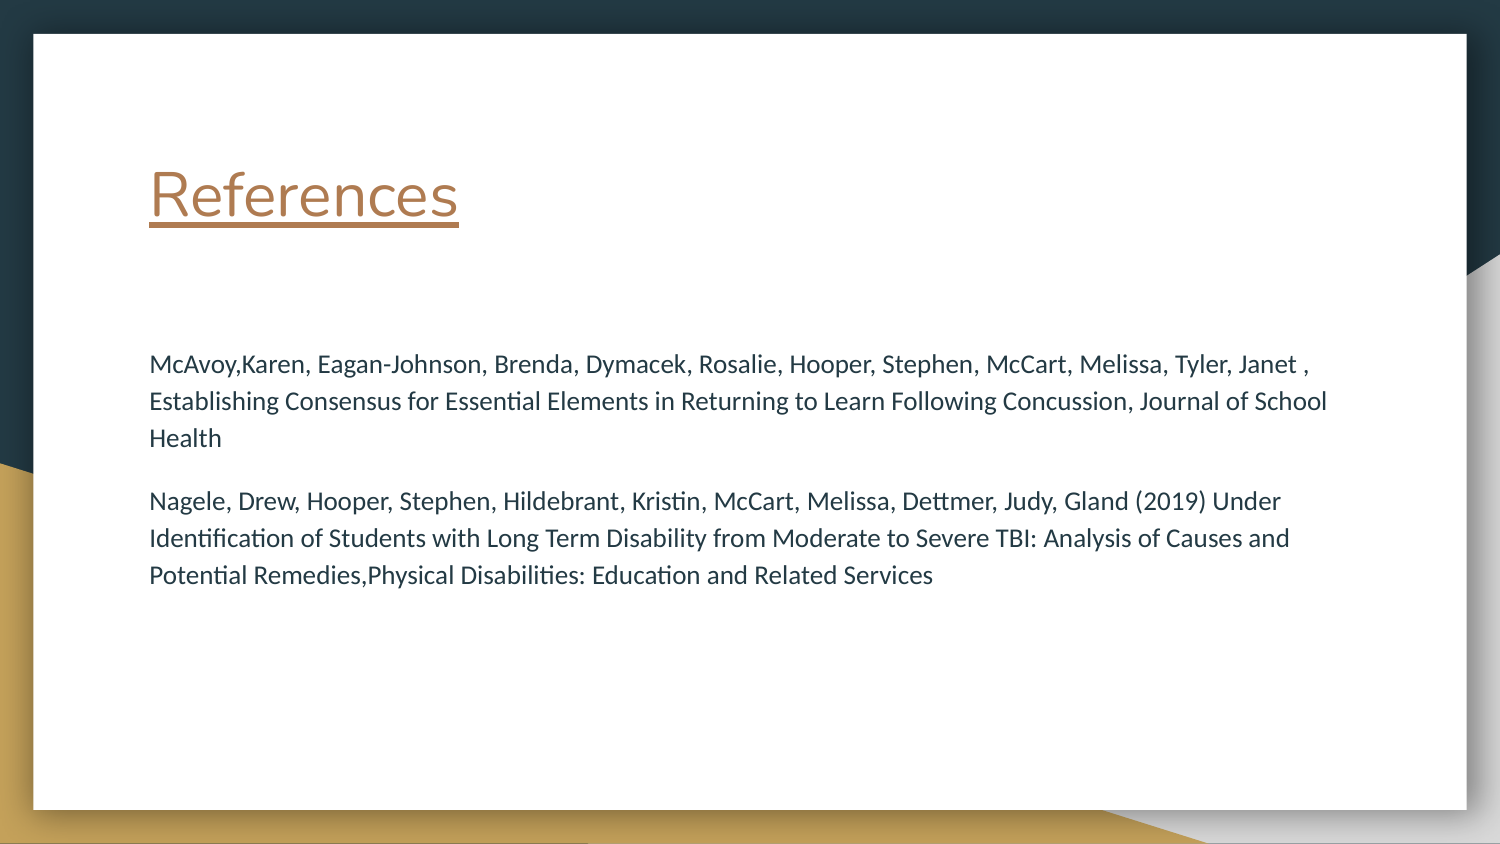

# References
McAvoy,Karen, Eagan-Johnson, Brenda, Dymacek, Rosalie, Hooper, Stephen, McCart, Melissa, Tyler, Janet , Establishing Consensus for Essential Elements in Returning to Learn Following Concussion, Journal of School Health
Nagele, Drew, Hooper, Stephen, Hildebrant, Kristin, McCart, Melissa, Dettmer, Judy, Gland (2019) Under Identification of Students with Long Term Disability from Moderate to Severe TBI: Analysis of Causes and Potential Remedies,Physical Disabilities: Education and Related Services